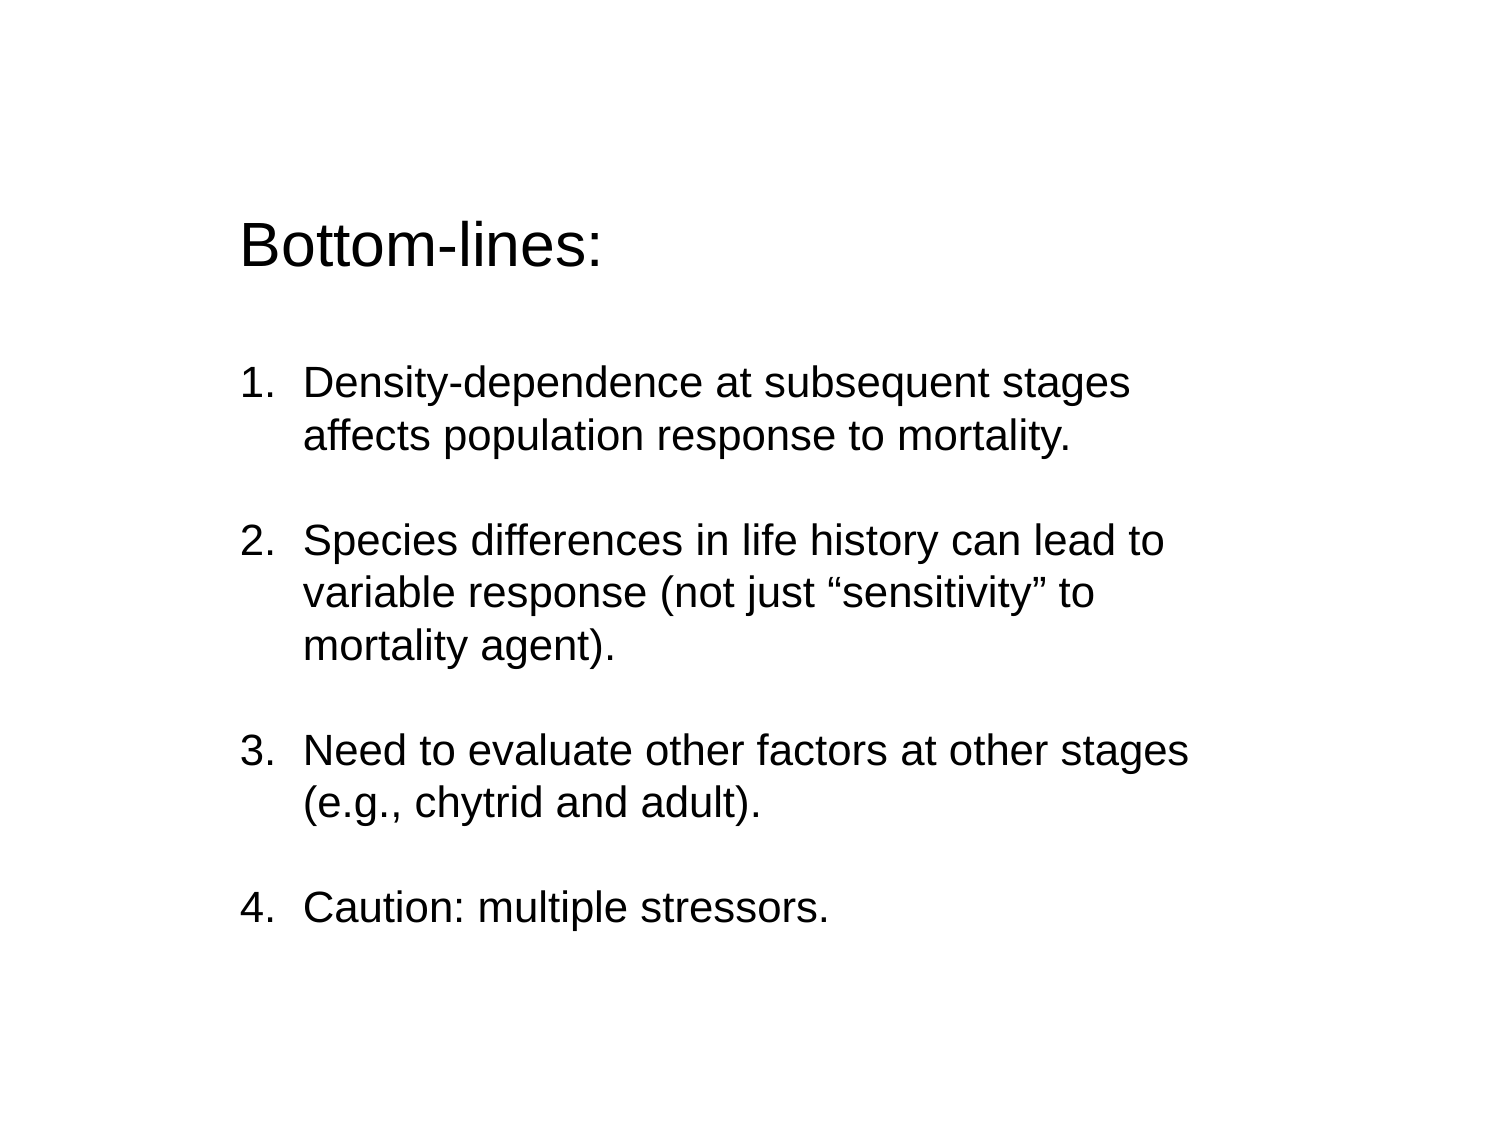

Bottom-lines:

Density-dependence at subsequent stages affects population response to mortality.

Species differences in life history can lead to variable response (not just “sensitivity” to mortality agent).

Need to evaluate other factors at other stages (e.g., chytrid and adult).

Caution: multiple stressors.